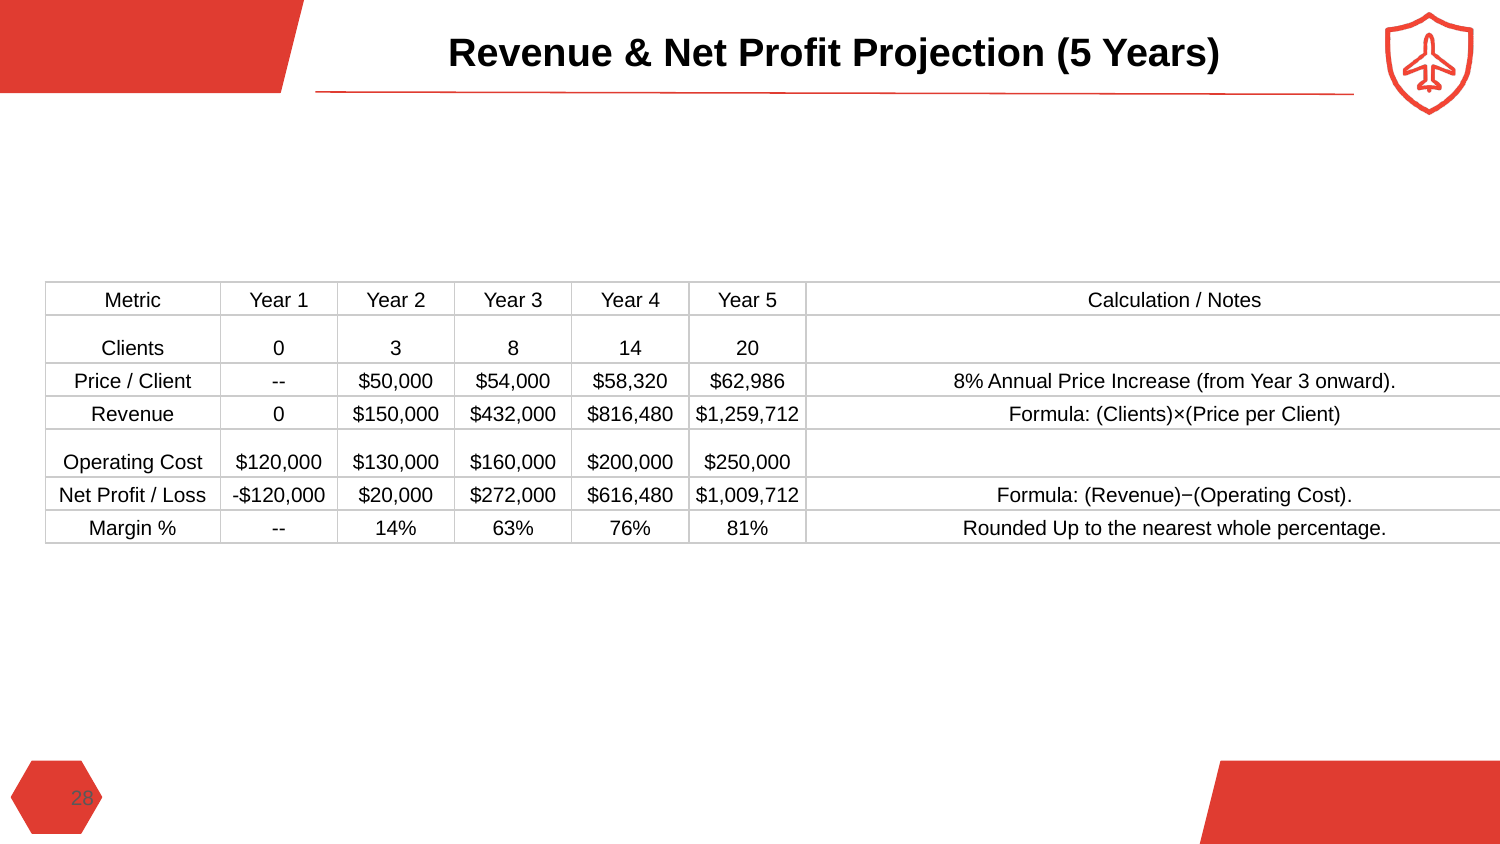

Revenue & Net Profit Projection (5 Years)
| Metric | Year 1 | Year 2 | Year 3 | Year 4 | Year 5 | Calculation / Notes |
| --- | --- | --- | --- | --- | --- | --- |
| Clients | 0 | 3 | 8 | 14 | 20 |  |
| Price / Client | -- | $50,000 | $54,000 | $58,320 | $62,986 | 8% Annual Price Increase (from Year 3 onward). |
| Revenue | 0 | $150,000 | $432,000 | $816,480 | $1,259,712 | Formula: (Clients)×(Price per Client) |
| Operating Cost | $120,000 | $130,000 | $160,000 | $200,000 | $250,000 |  |
| Net Profit / Loss | -$120,000 | $20,000 | $272,000 | $616,480 | $1,009,712 | Formula: (Revenue)−(Operating Cost). |
| Margin % | -- | 14% | 63% | 76% | 81% | Rounded Up to the nearest whole percentage. |
28